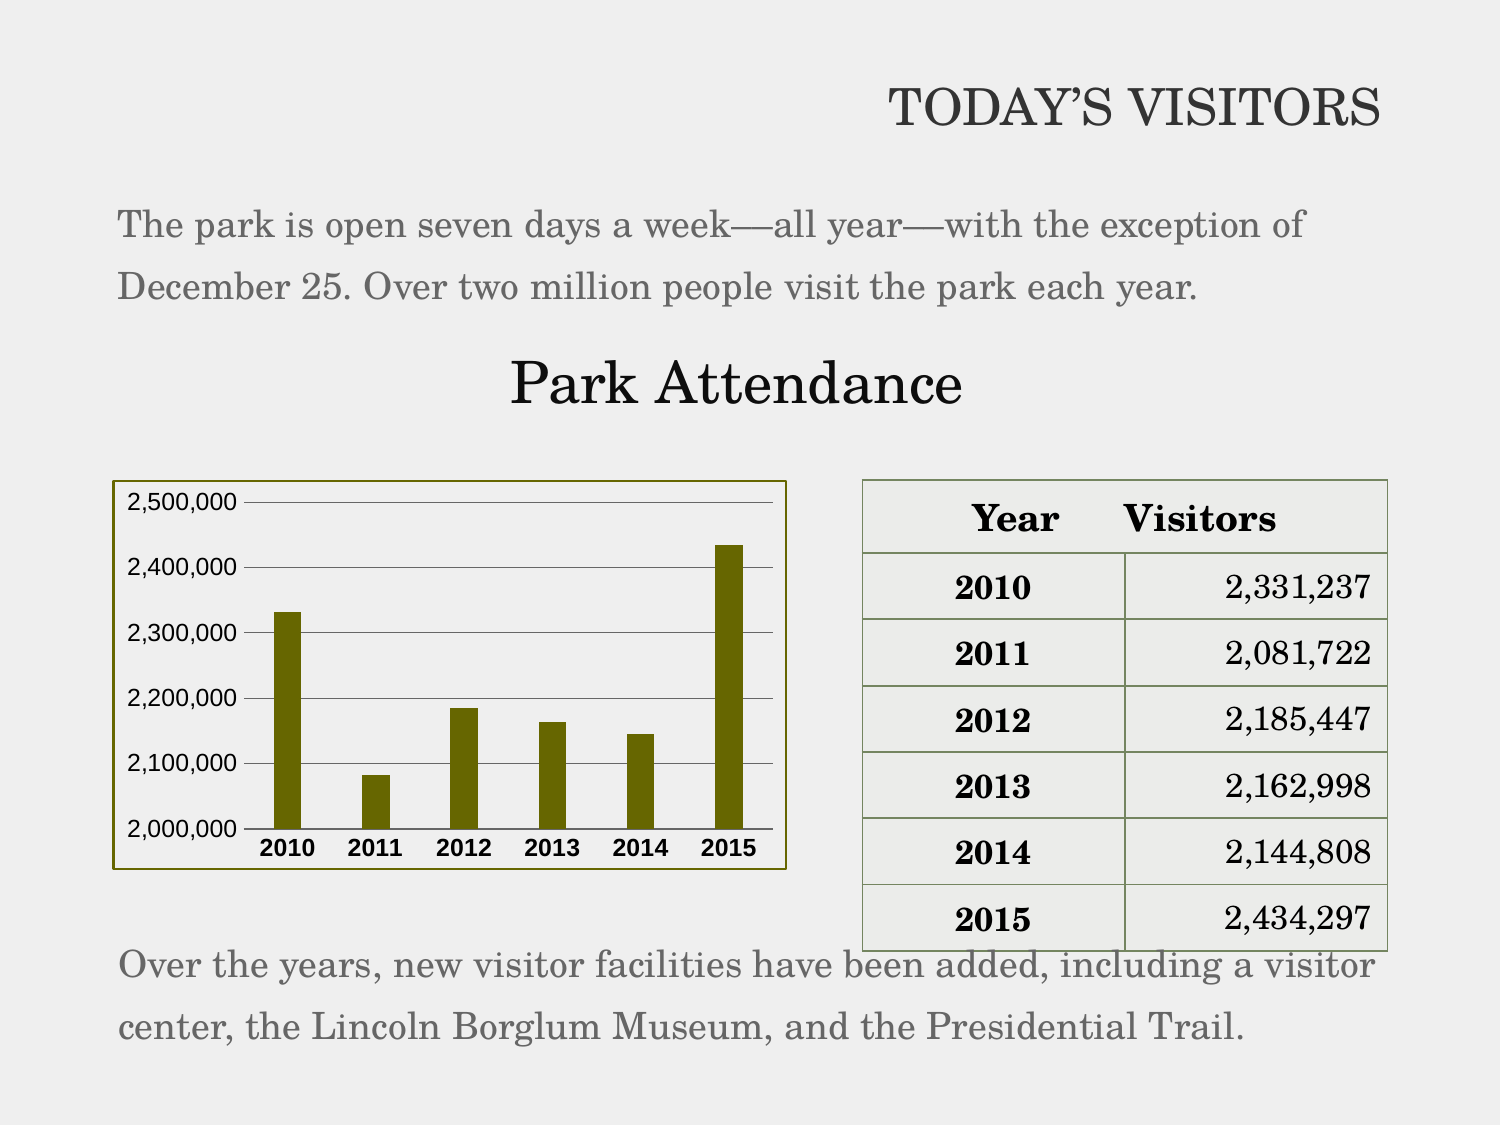

# Today’s Visitors
The park is open seven days a week––all year––with the exception of December 25. Over two million people visit the park each year.
Park Attendance

### Chart

| Category | Column1 |
|---|---|
| 2010 | 2331237.0 |
| 2011 | 2081722.0 |
| 2012 | 2185447.0 |
| 2013 | 2162998.0 |
| 2014 | 2144808.0 |
| 2015 | 2434297.0 |
| Year Visitors |  |
| --- | --- |
| 2010 | 2,331,237 |
| 2011 | 2,081,722 |
| 2012 | 2,185,447 |
| 2013 | 2,162,998 |
| 2014 | 2,144,808 |
| 2015 | 2,434,297 |
Over the years, new visitor facilities have been added, including a visitor center, the Lincoln Borglum Museum, and the Presidential Trail.